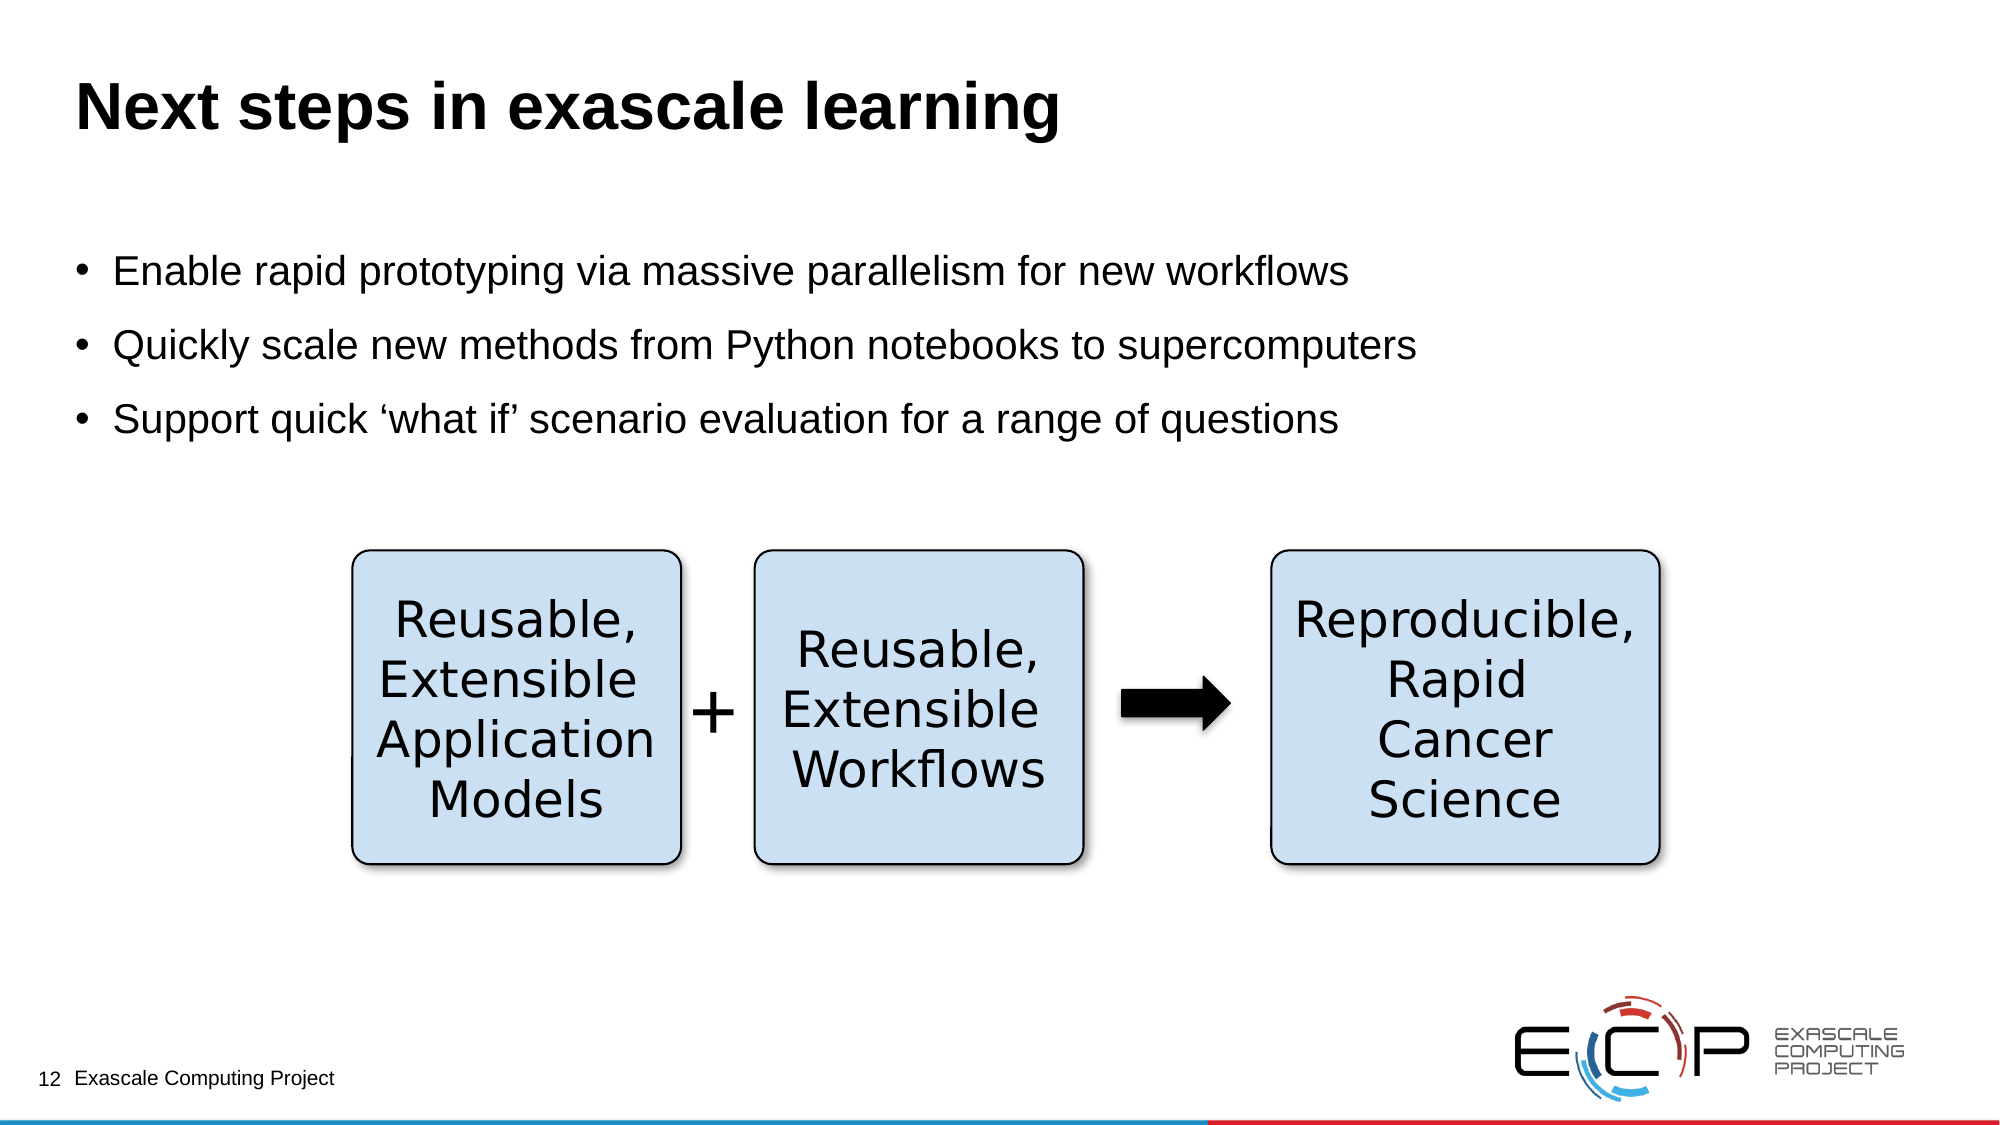

# Next steps in exascale learning
Enable rapid prototyping via massive parallelism for new workflows
Quickly scale new methods from Python notebooks to supercomputers
Support quick ‘what if’ scenario evaluation for a range of questions

Reusable,
Extensible
Workflows
Reusable,
Extensible
ApplicationModels
Reproducible,
Rapid
Cancer
Science
+